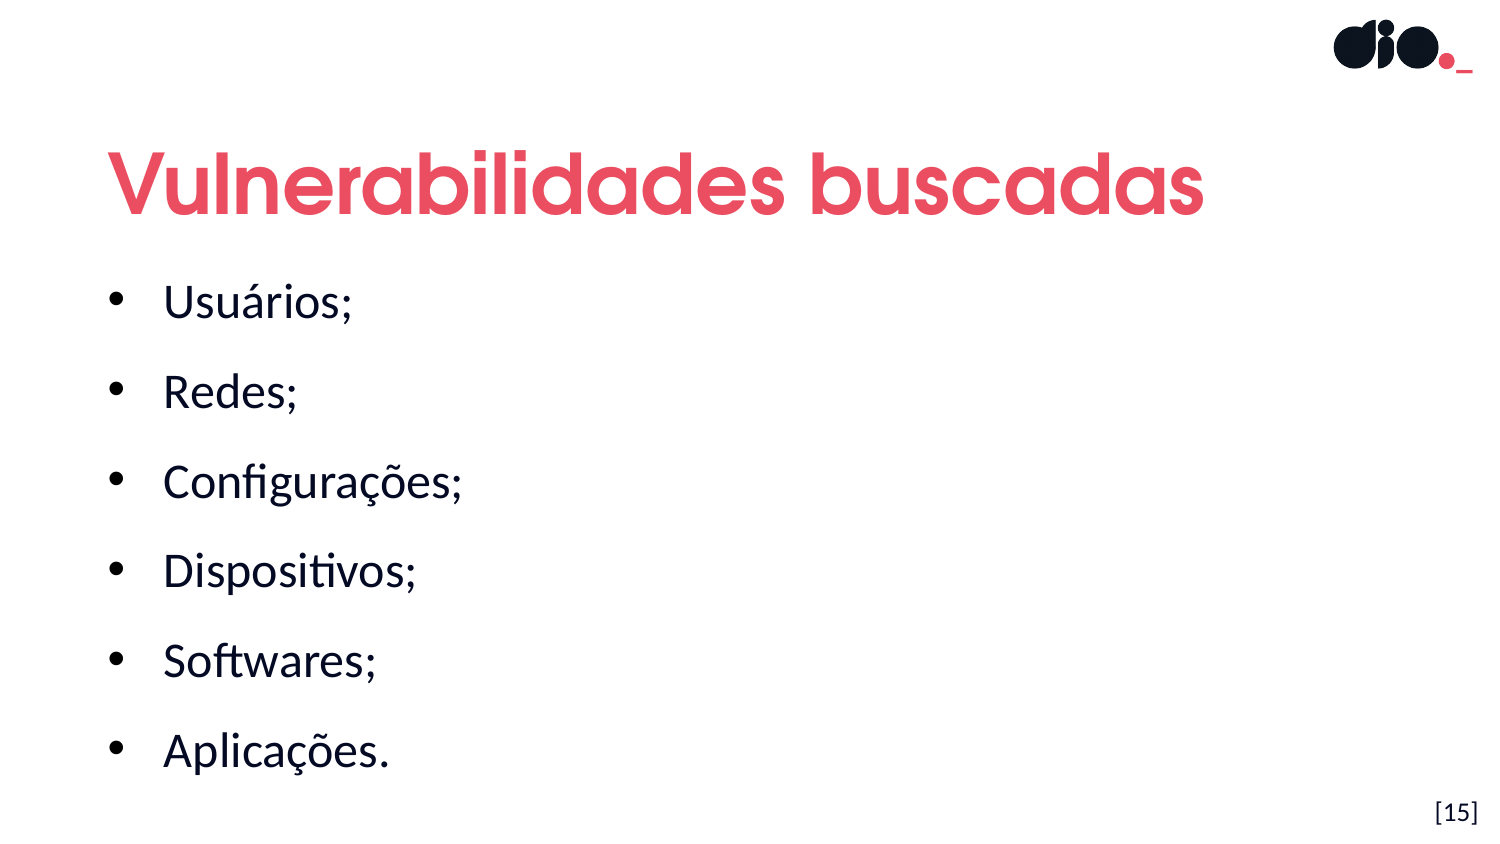

Vulnerabilidades buscadas
Usuários;
Redes;
Configurações;
Dispositivos;
Softwares;
Aplicações.
[15]